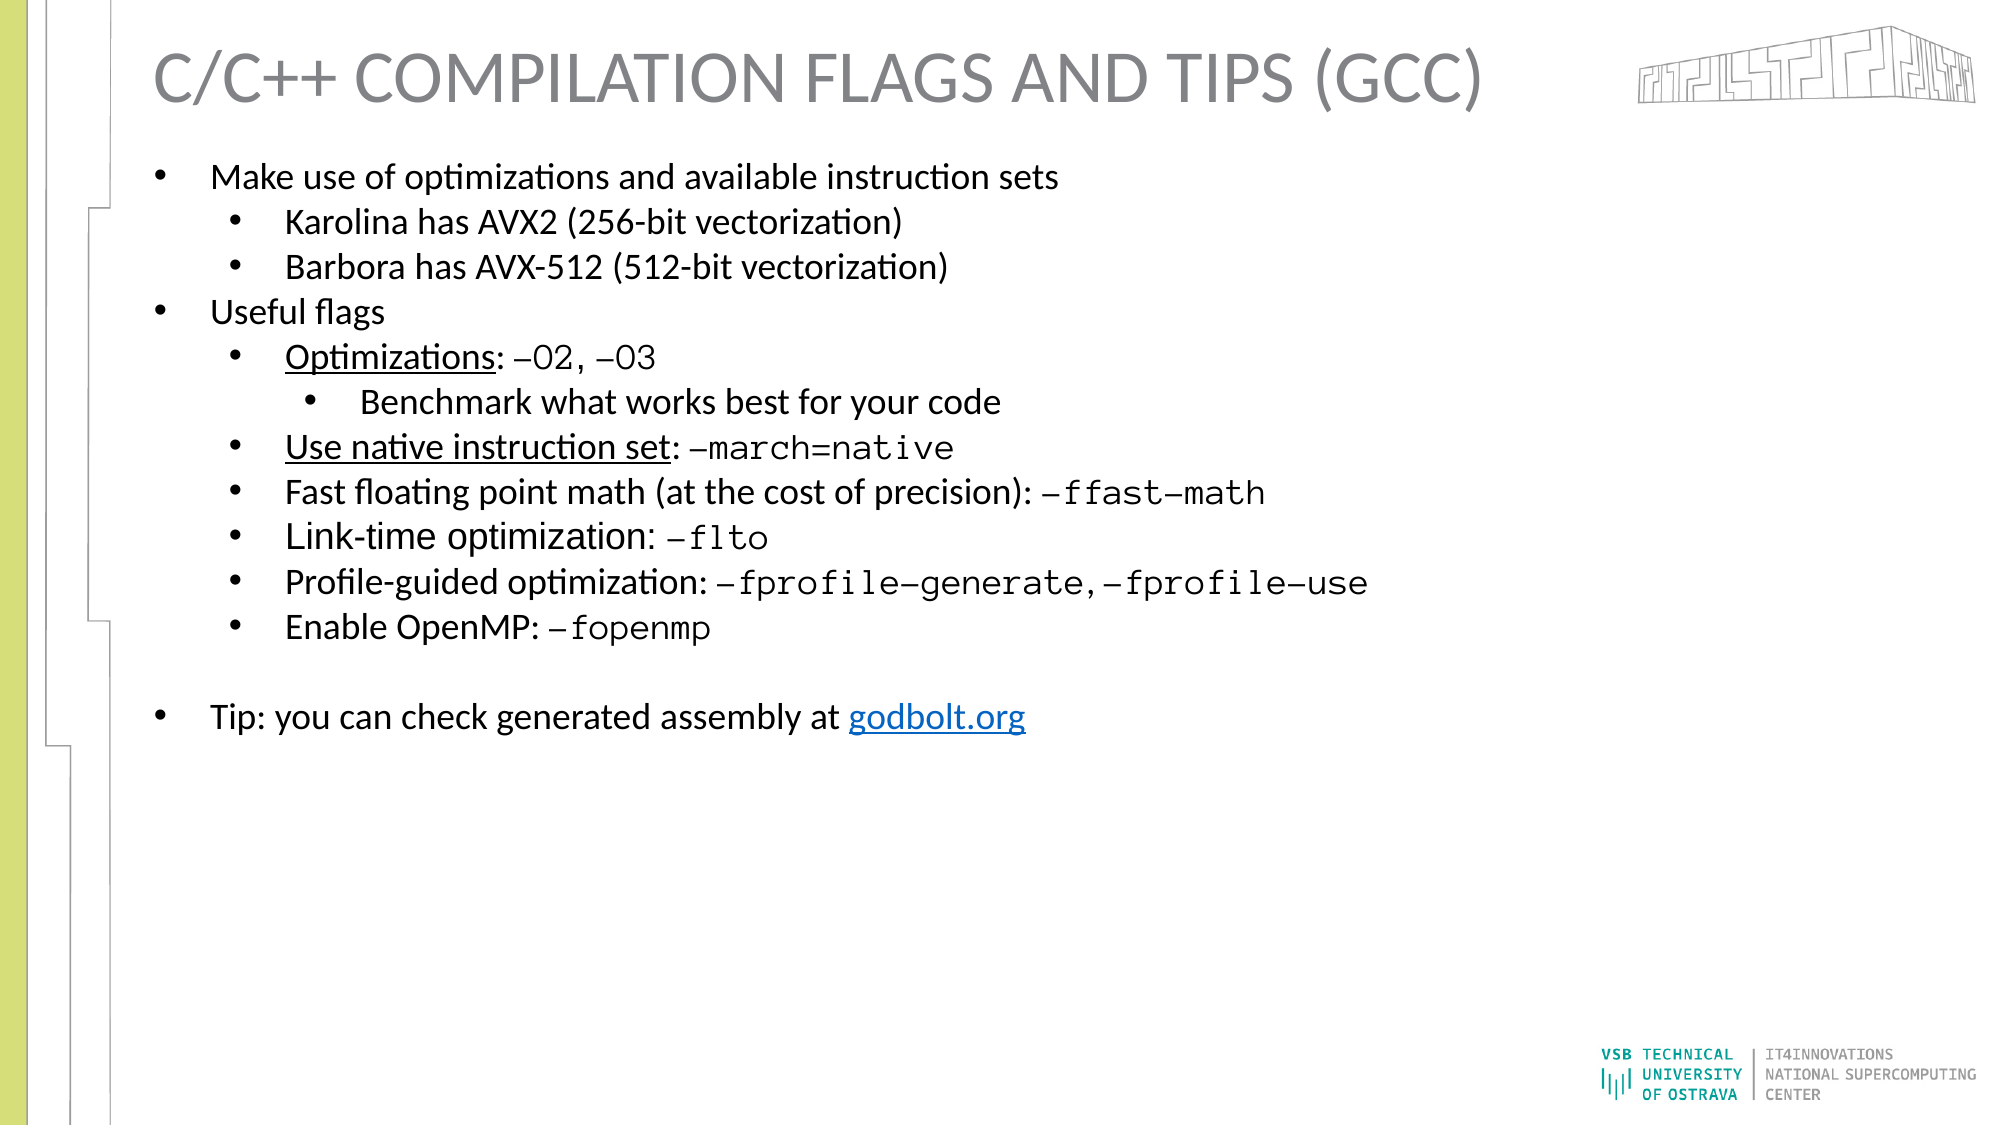

# C/C++ compilation flags and tips (gcc)

Make use of optimizations and available instruction sets
Karolina has AVX2 (256-bit vectorization)
Barbora has AVX-512 (512-bit vectorization)
Useful flags
Optimizations: -O2, -O3
Benchmark what works best for your code
Use native instruction set: -march=native
Fast floating point math (at the cost of precision): -ffast-math
Link-time optimization: -flto
Profile-guided optimization: -fprofile-generate, -fprofile-use
Enable OpenMP: -fopenmp

Tip: you can check generated assembly at godbolt.org